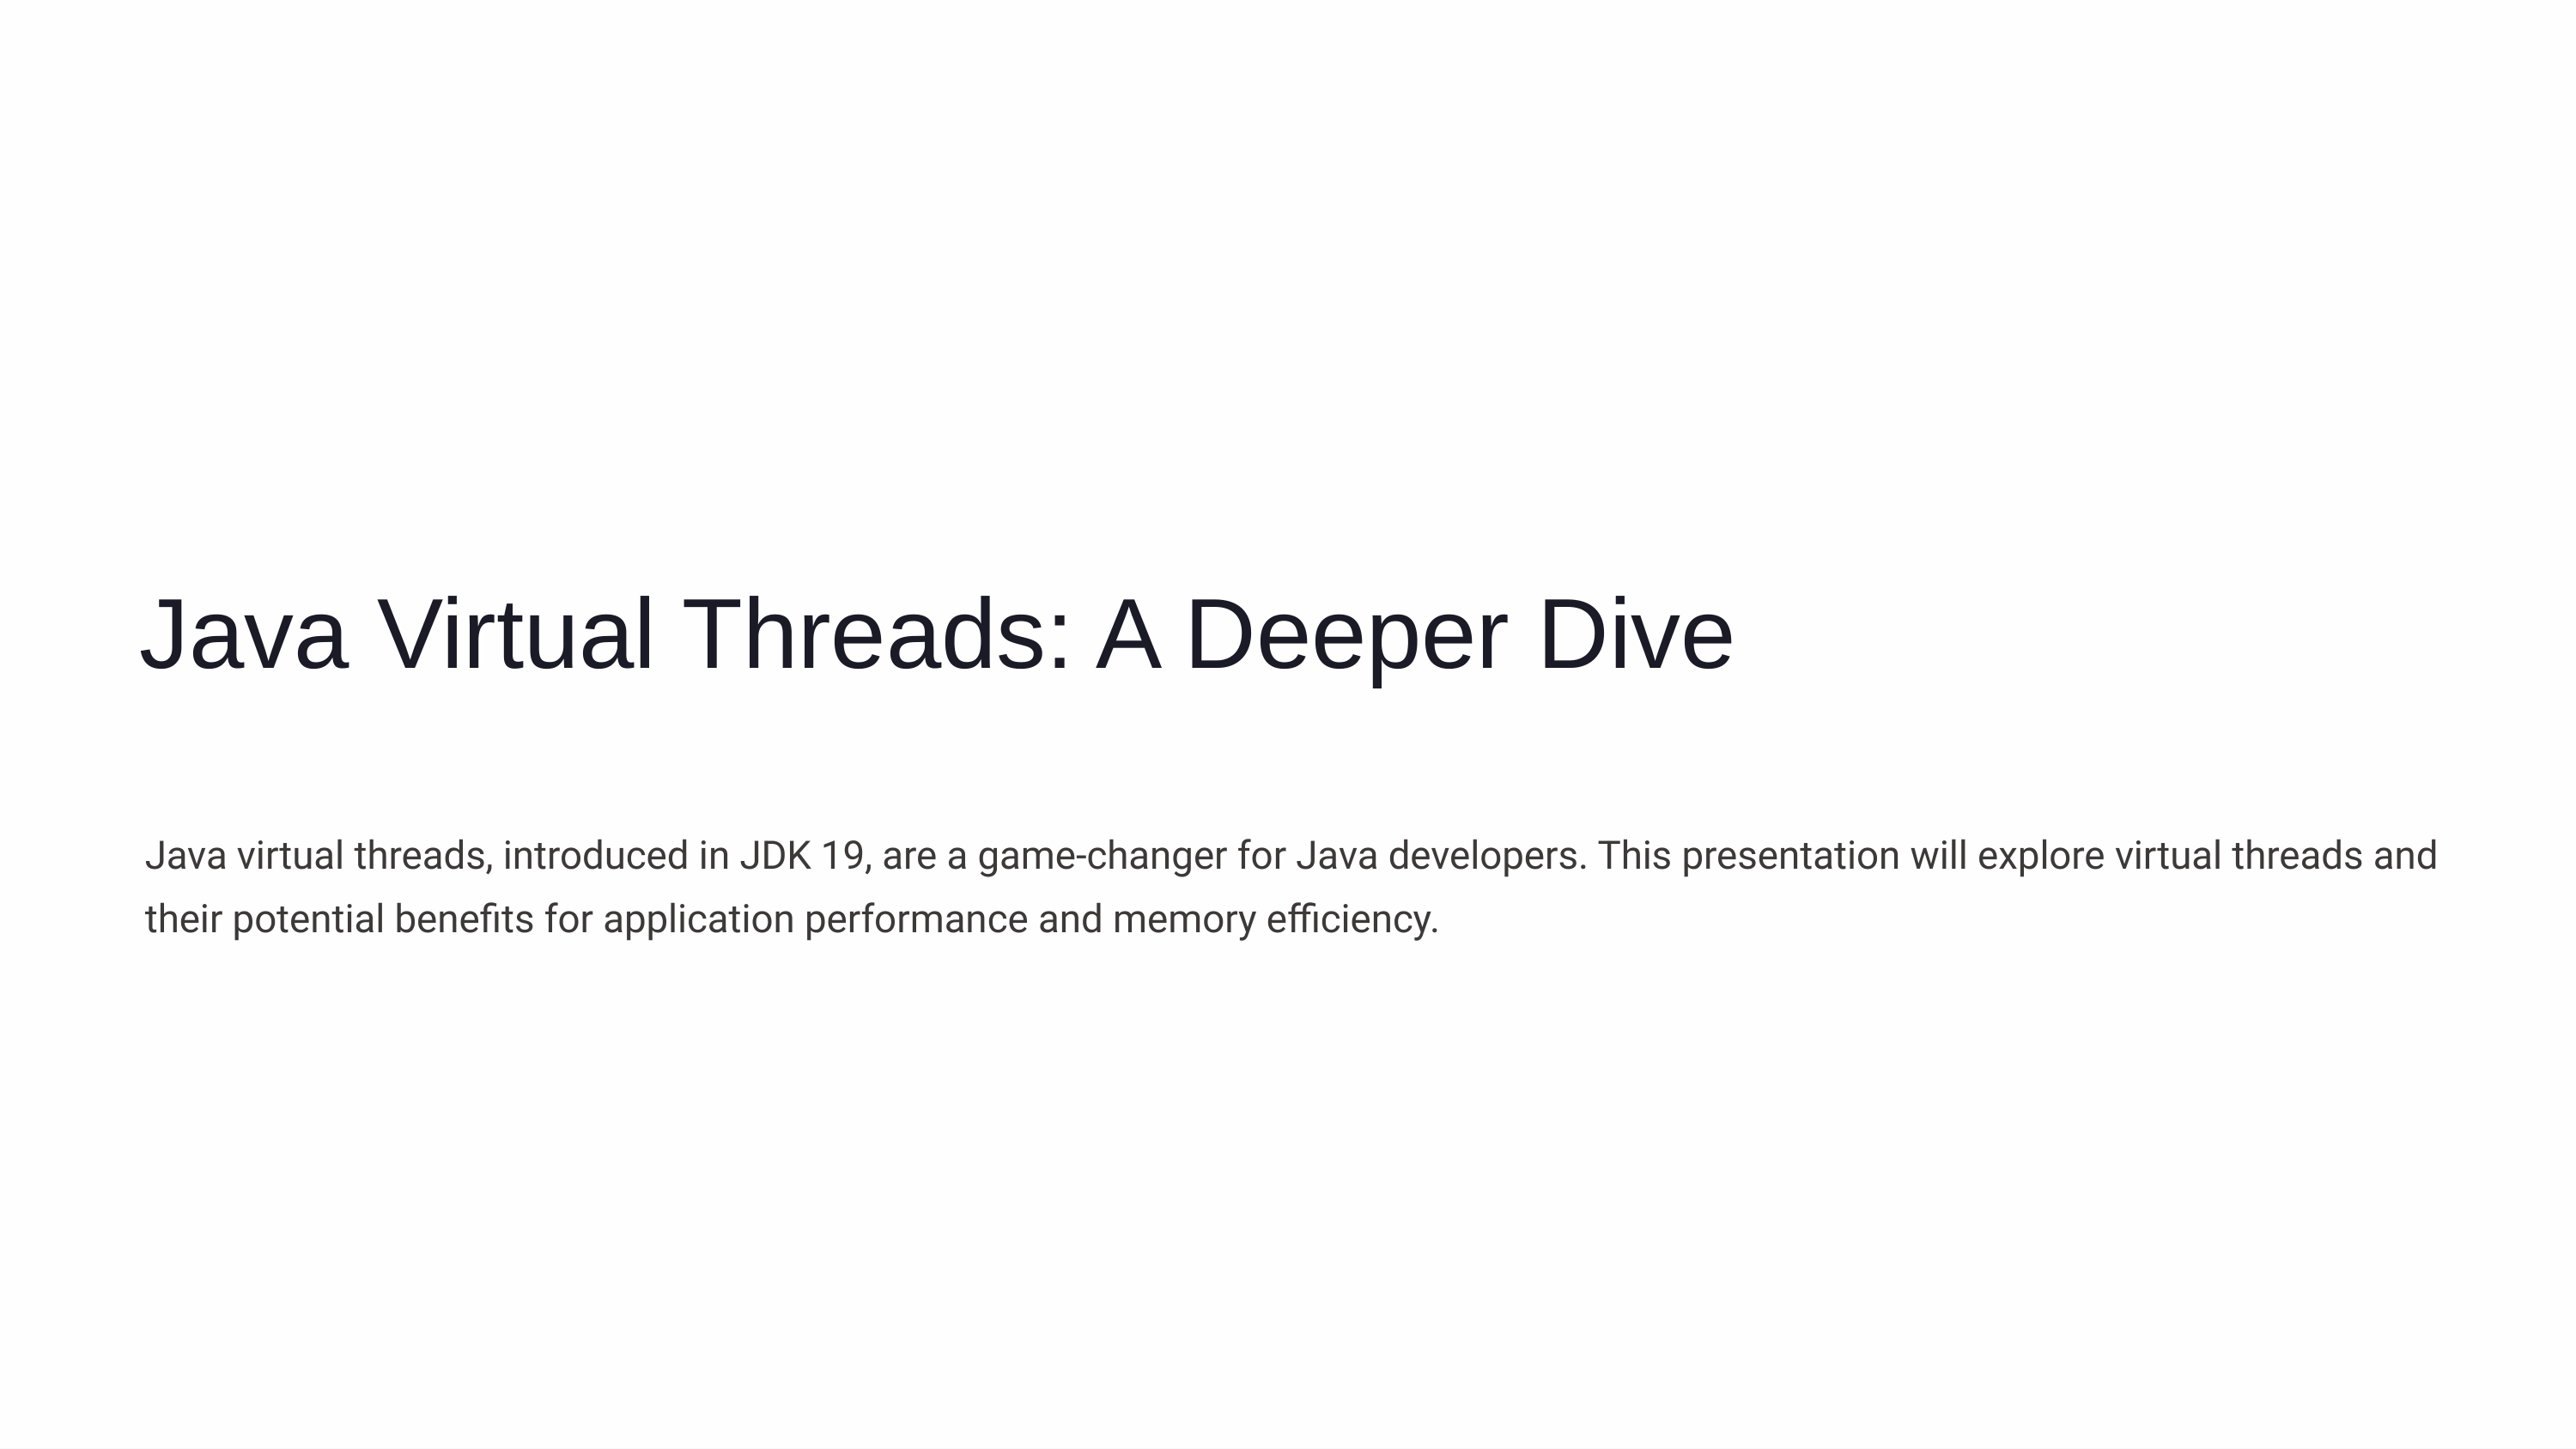

Java Virtual Threads: A Deeper Dive
Java virtual threads, introduced in JDK 19, are a game-changer for Java developers. This presentation will explore virtual threads and their potential benefits for application performance and memory efficiency.